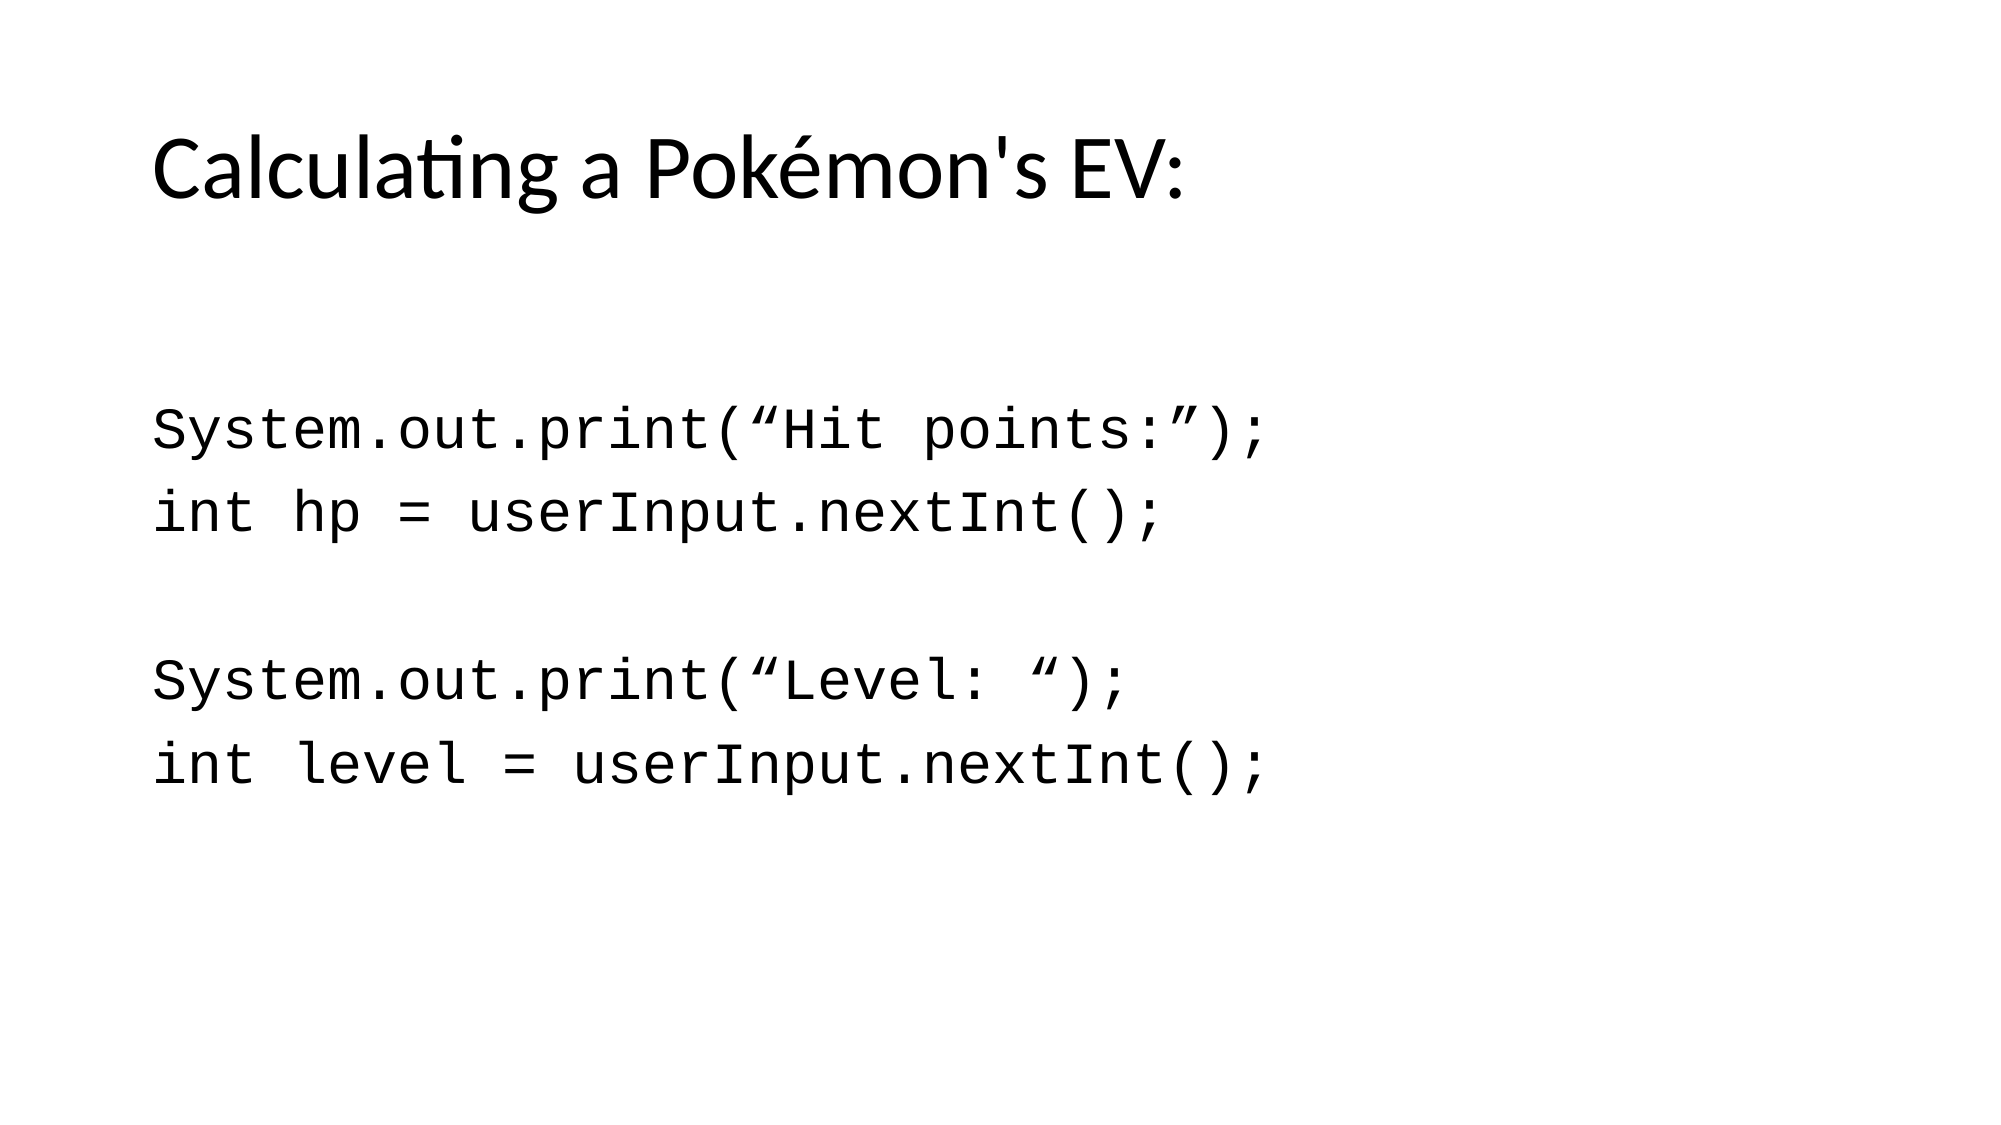

# Calculating a Pokémon's EV:

System.out.print(“Hit points:”);
int hp = userInput.nextInt();

System.out.print(“Level: “);
int level = userInput.nextInt();